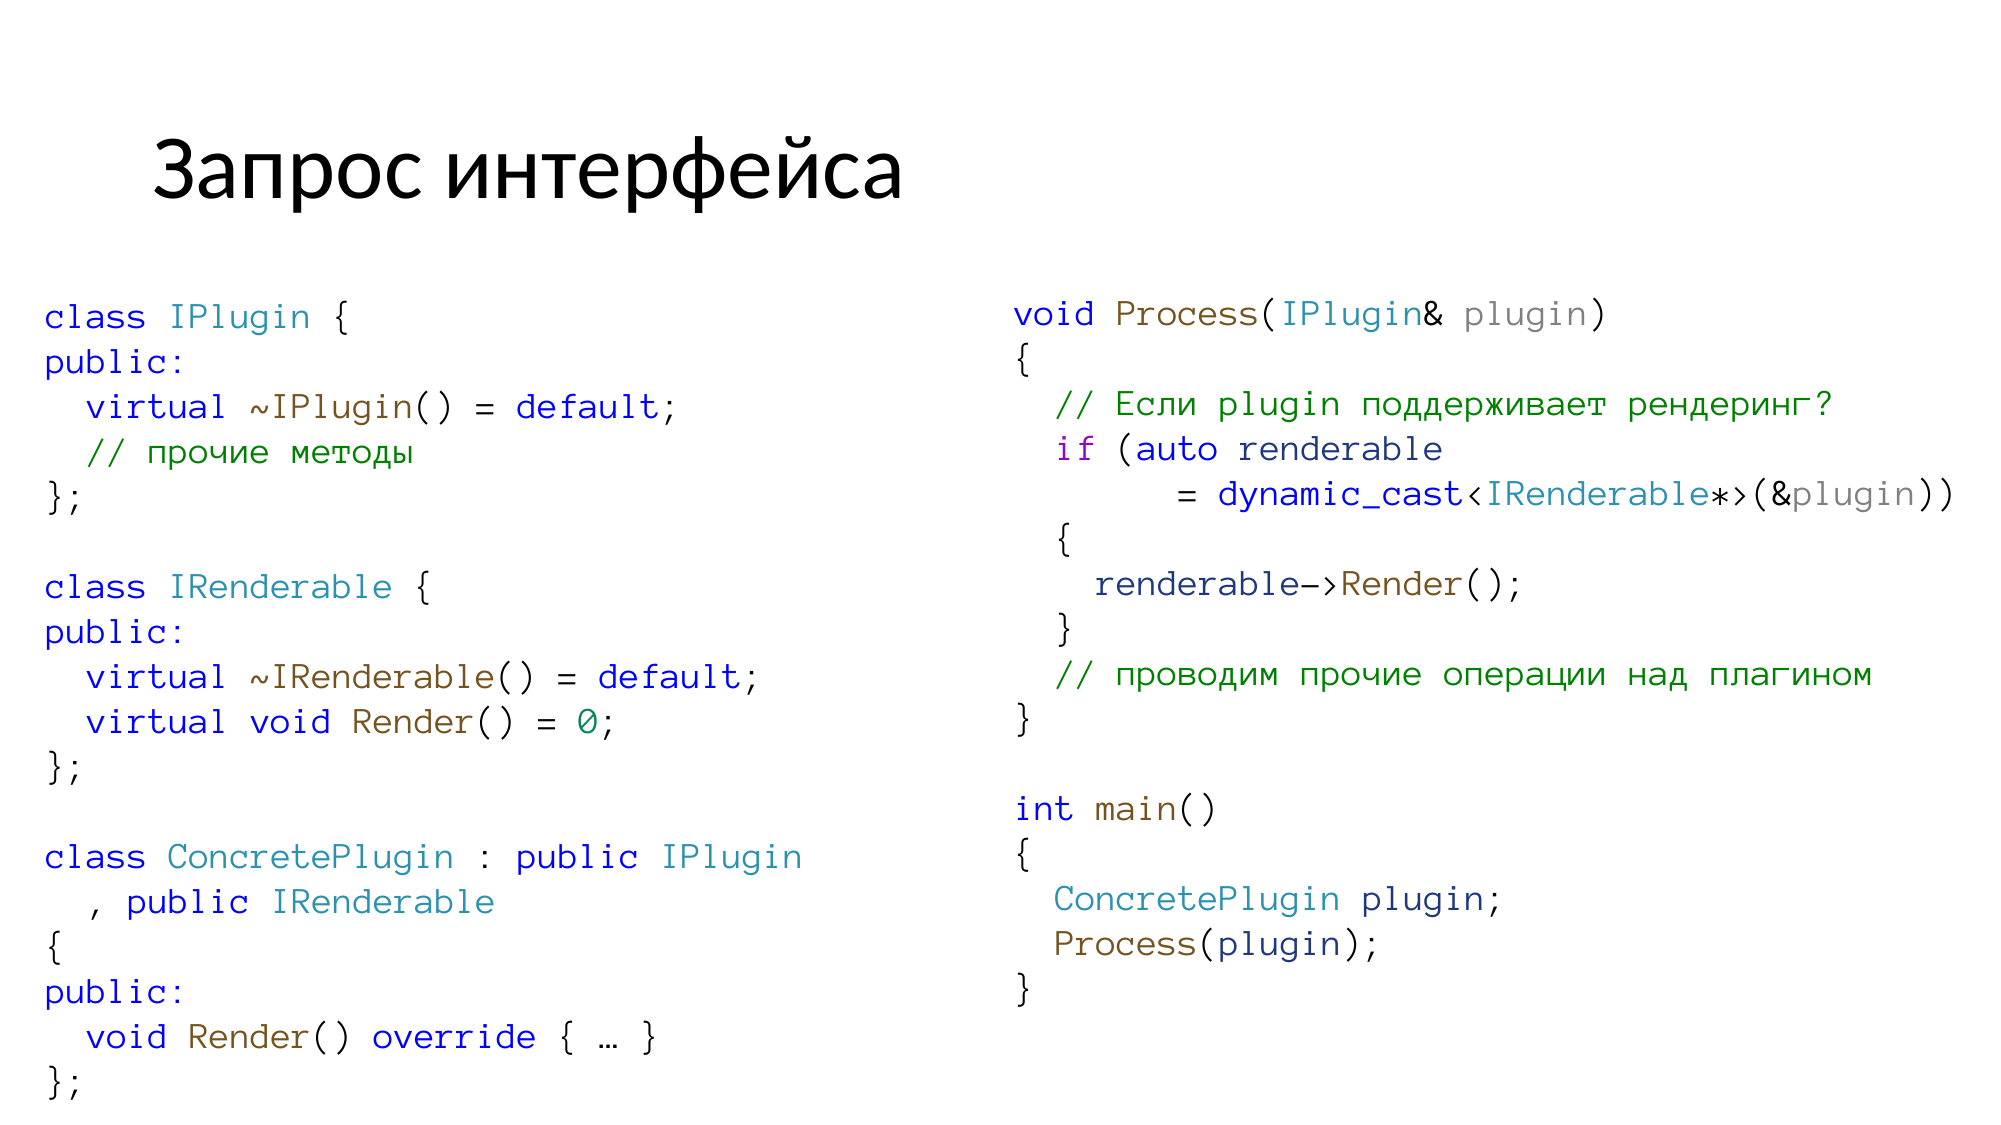

# Запрос интерфейса
void Process(IPlugin& plugin)
{
  // Если plugin поддерживает рендеринг?
  if (auto renderable
        = dynamic_cast<IRenderable*>(&plugin))
  {
    renderable->Render();
  }
  // проводим прочие операции над плагином
}
int main()
{
  ConcretePlugin plugin;
  Process(plugin);
}
class IPlugin {
public:
  virtual ~IPlugin() = default;
  // прочие методы
};
class IRenderable {
public:
  virtual ~IRenderable() = default;
  virtual void Render() = 0;
};
class ConcretePlugin : public IPlugin
  , public IRenderable
{
public:
  void Render() override { … }
};